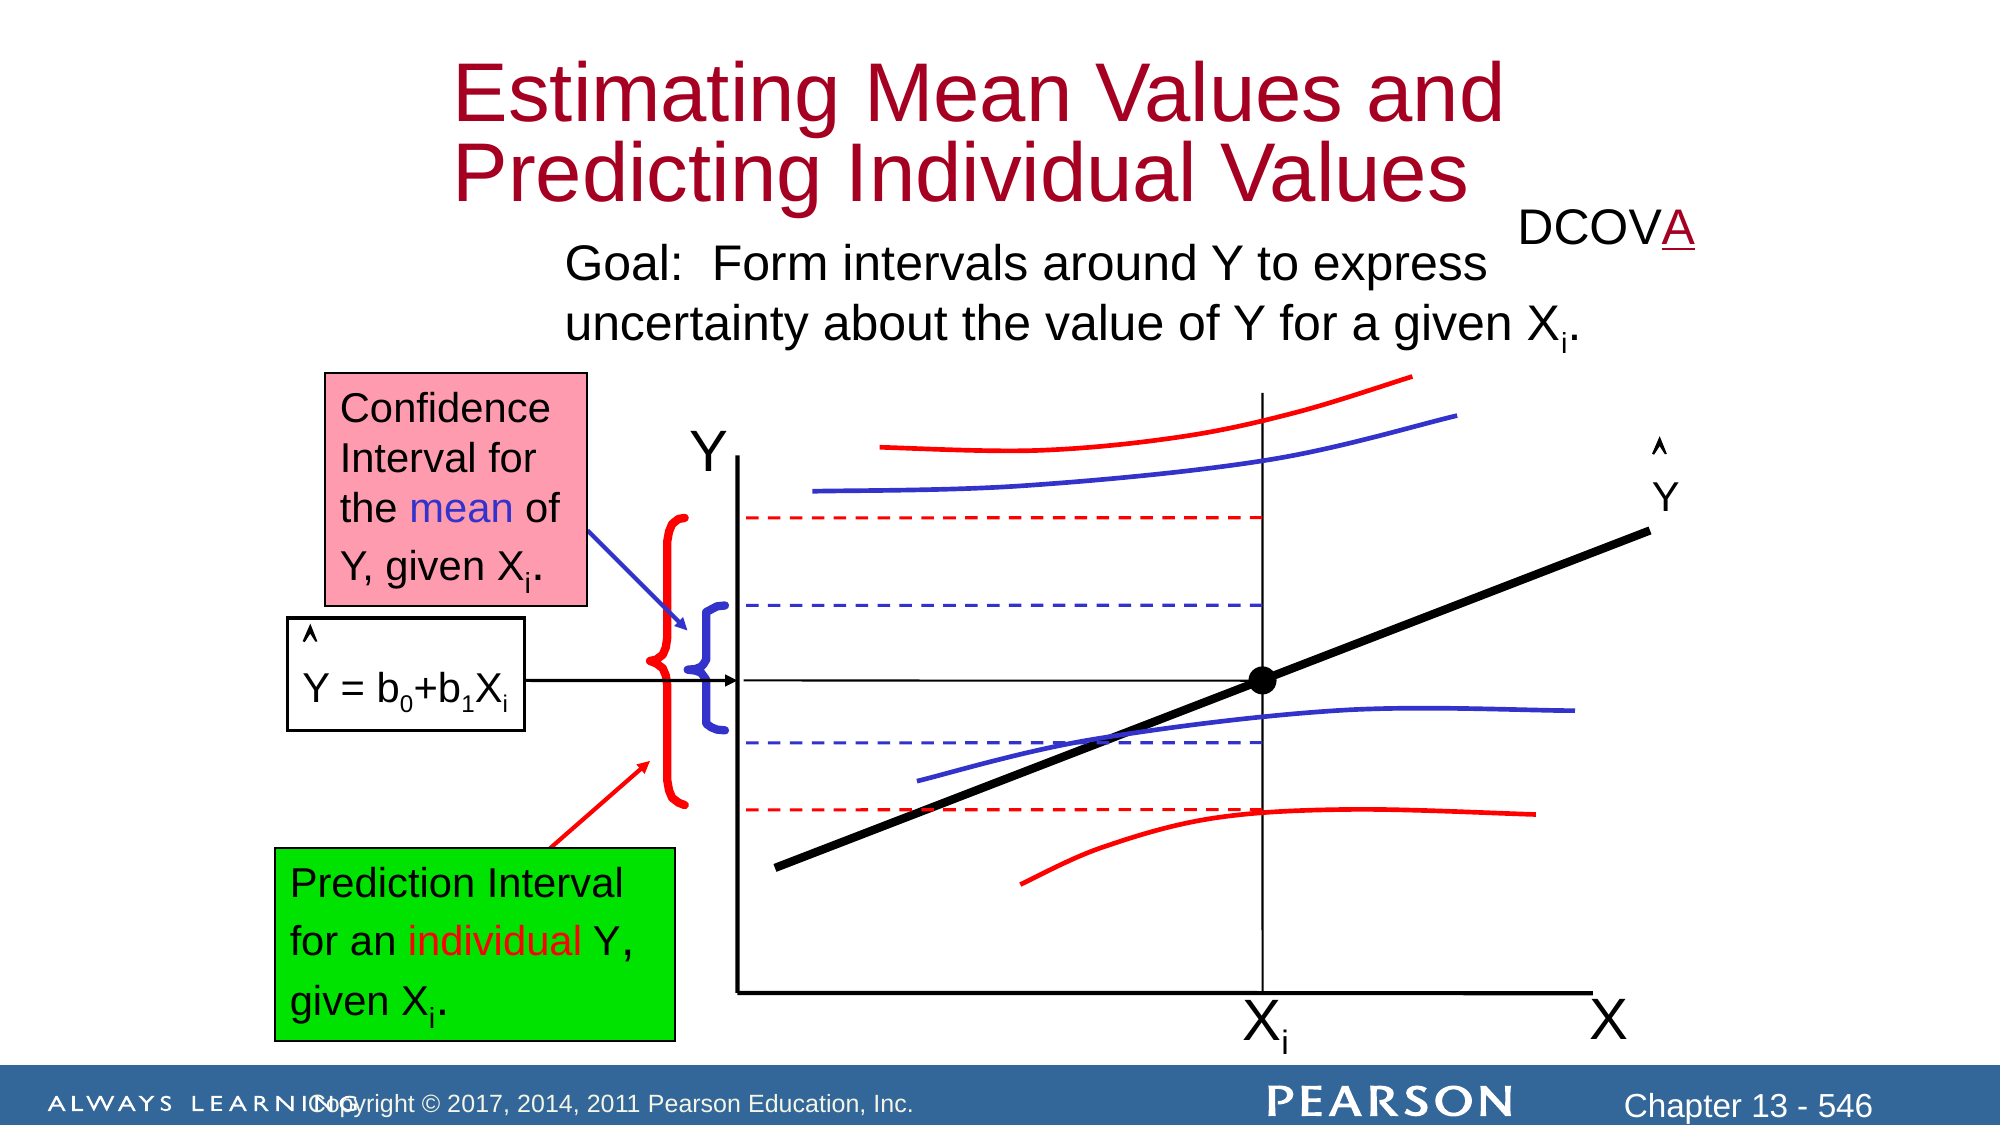

Estimating Mean Values and Predicting Individual Values
DCOVA
Goal:  Form intervals around Y to express uncertainty about the value of Y for a given Xi.
Confidence Interval for the mean of Y, given Xi.

Y

∧

Y

∧

Y = b0+b1Xi

Prediction Interval for an individual Y, given Xi.
X
   Xi